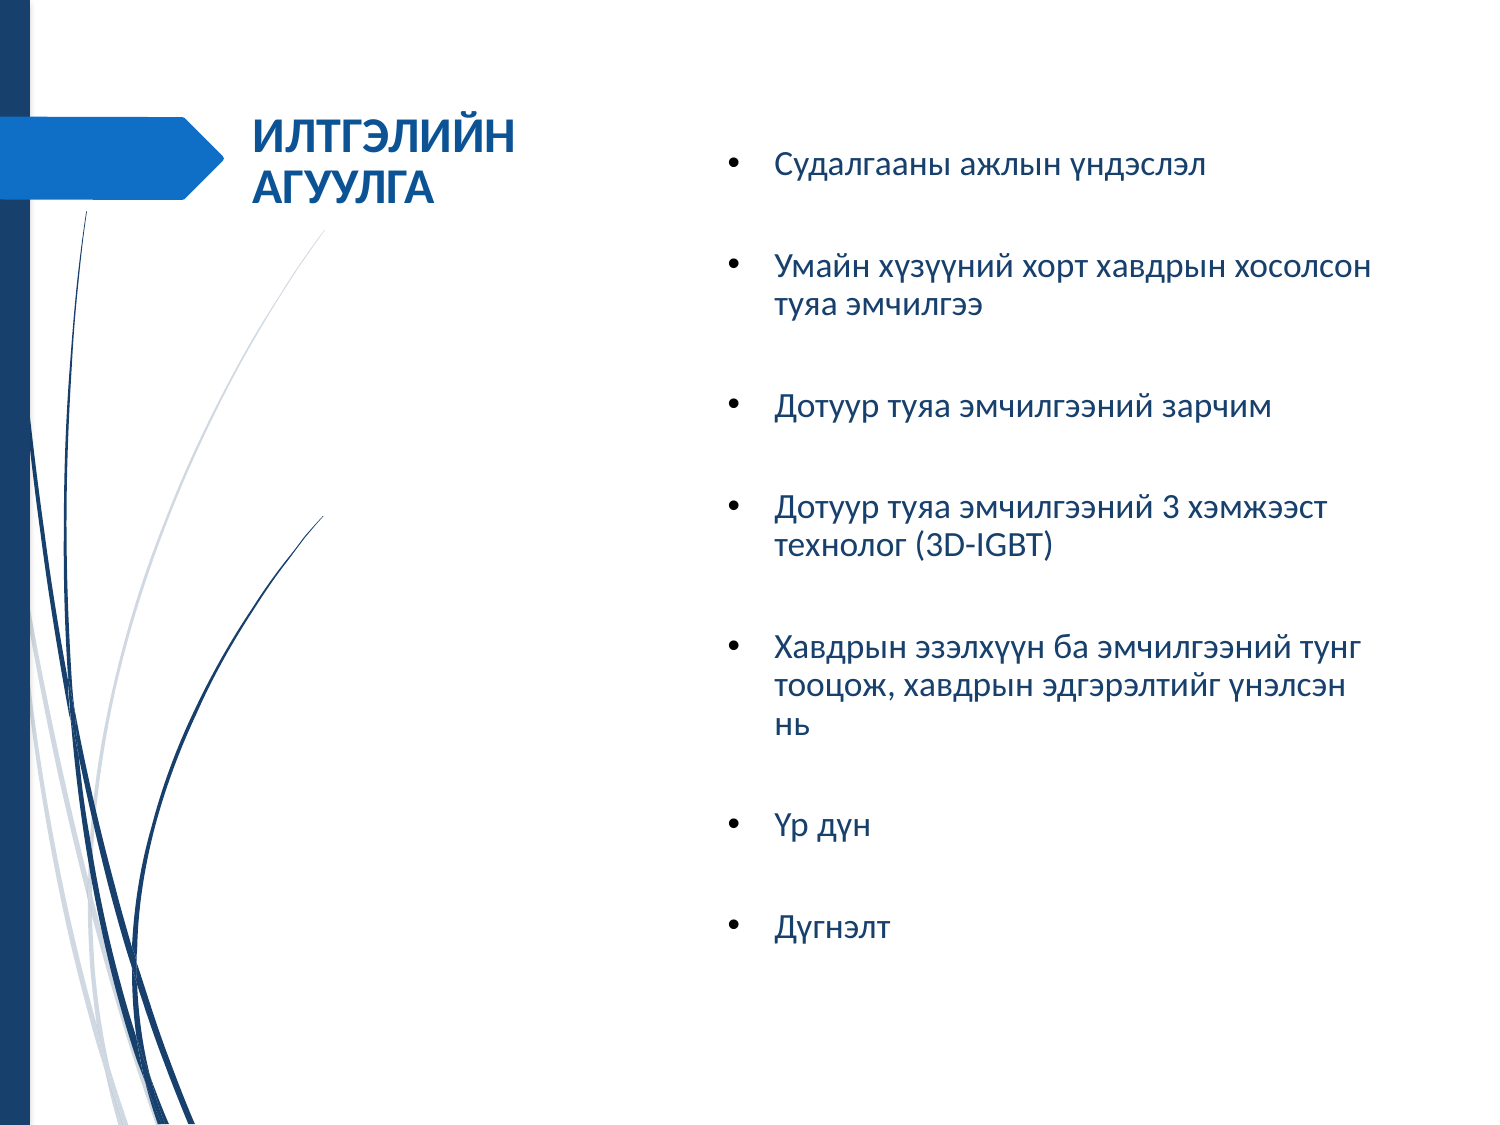

ИЛТГЭЛИЙН АГУУЛГА
Судалгааны ажлын үндэслэл

Умайн хүзүүний хорт хавдрын хосолсон туяа эмчилгээ

Дотуур туяа эмчилгээний зарчим

Дотуур туяа эмчилгээний 3 хэмжээст технолог (3D-IGBT)

Хавдрын эзэлхүүн ба эмчилгээний тунг тооцож, хавдрын эдгэрэлтийг үнэлсэн нь

Үр дүн

Дүгнэлт